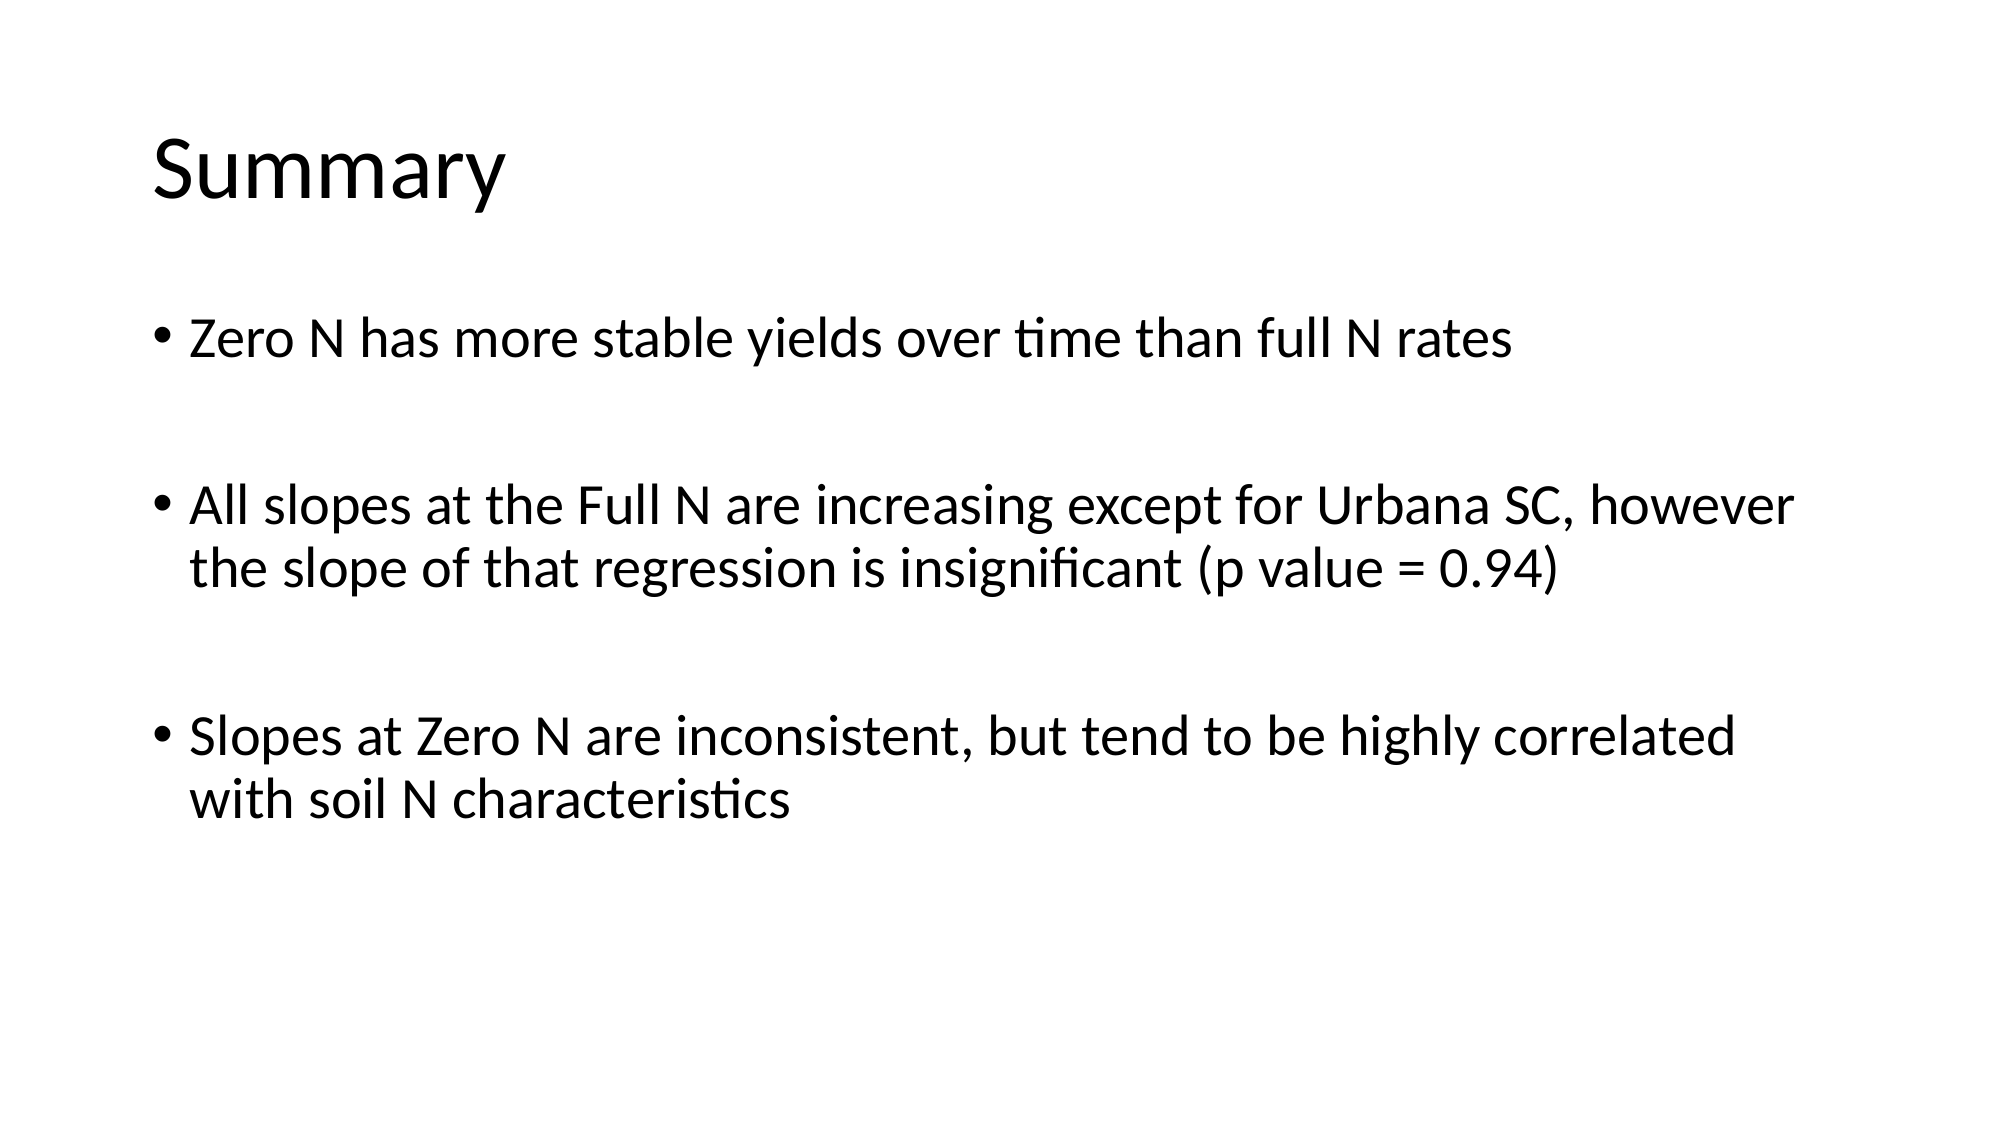

# Summary
Zero N has more stable yields over time than full N rates

All slopes at the Full N are increasing except for Urbana SC, however the slope of that regression is insignificant (p value = 0.94)

Slopes at Zero N are inconsistent, but tend to be highly correlated with soil N characteristics